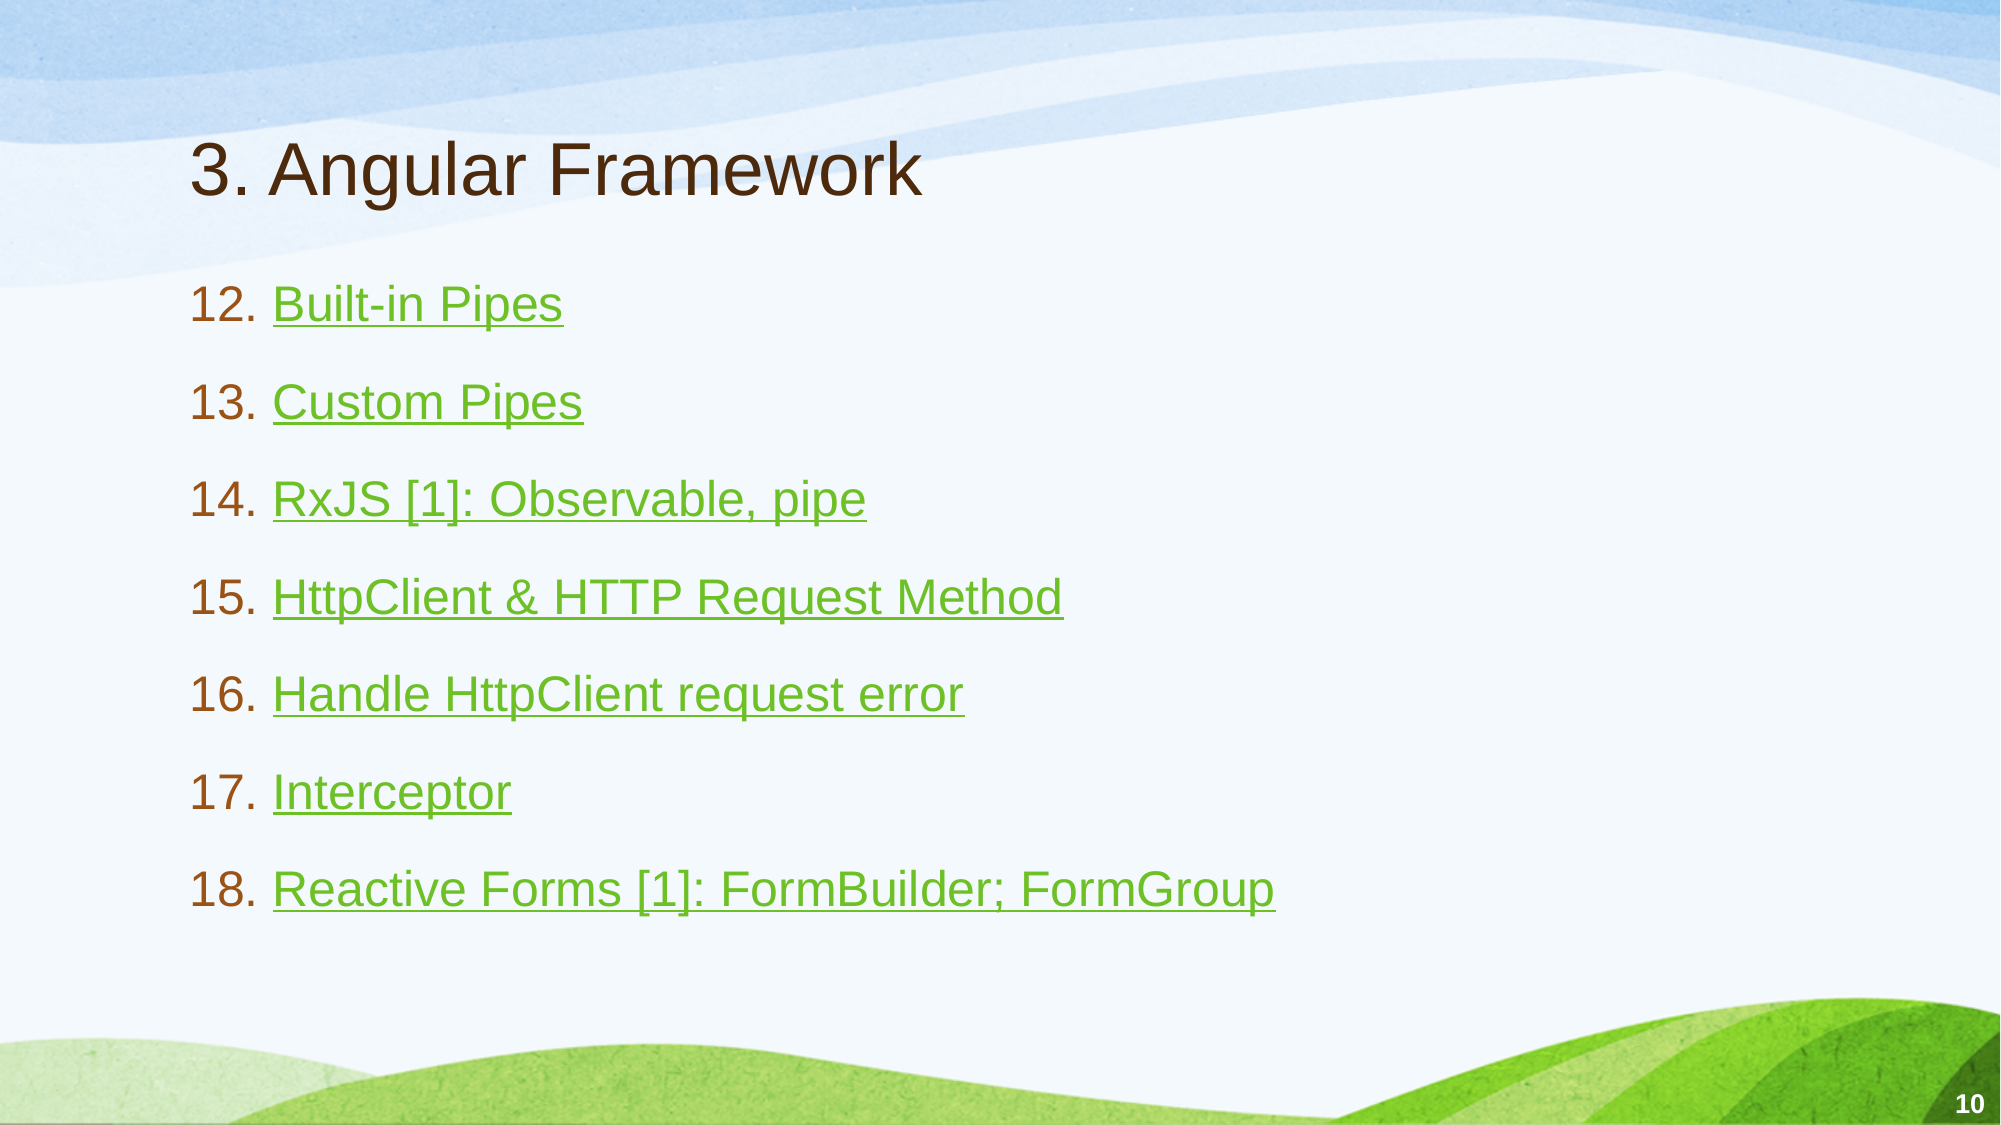

# 3. Angular Framework
12. Built-in Pipes
13. Custom Pipes
14. RxJS [1]: Observable, pipe
15. HttpClient & HTTP Request Method
16. Handle HttpClient request error
17. Interceptor
18. Reactive Forms [1]: FormBuilder; FormGroup
10